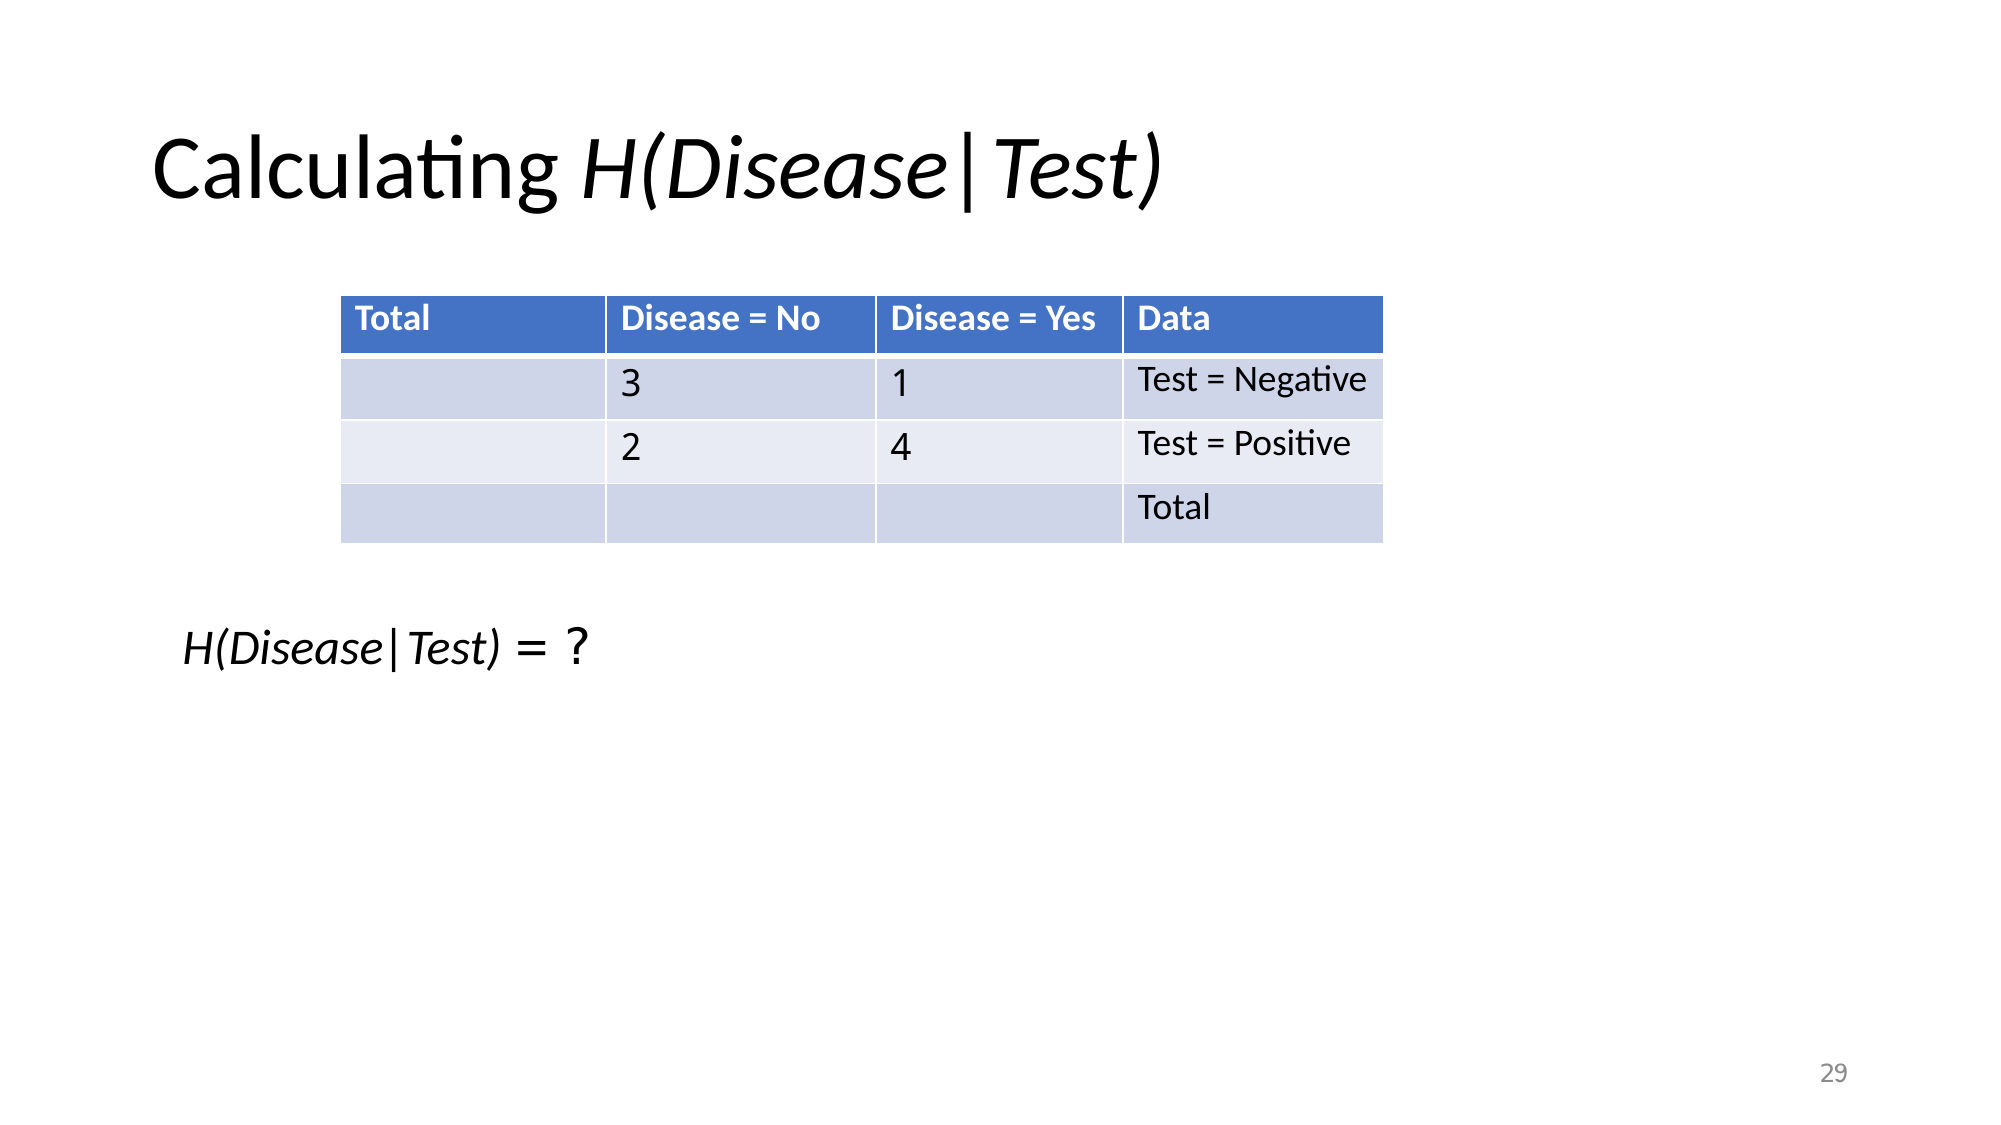

# Calculating H(Disease|Test)
| Total | Disease = No | Disease = Yes | Data |
| --- | --- | --- | --- |
|  | 3 | 1 | Test = Negative |
|  | 2 | 4 | Test = Positive |
|  |  |  | Total |
H(Disease|Test) = ?
29